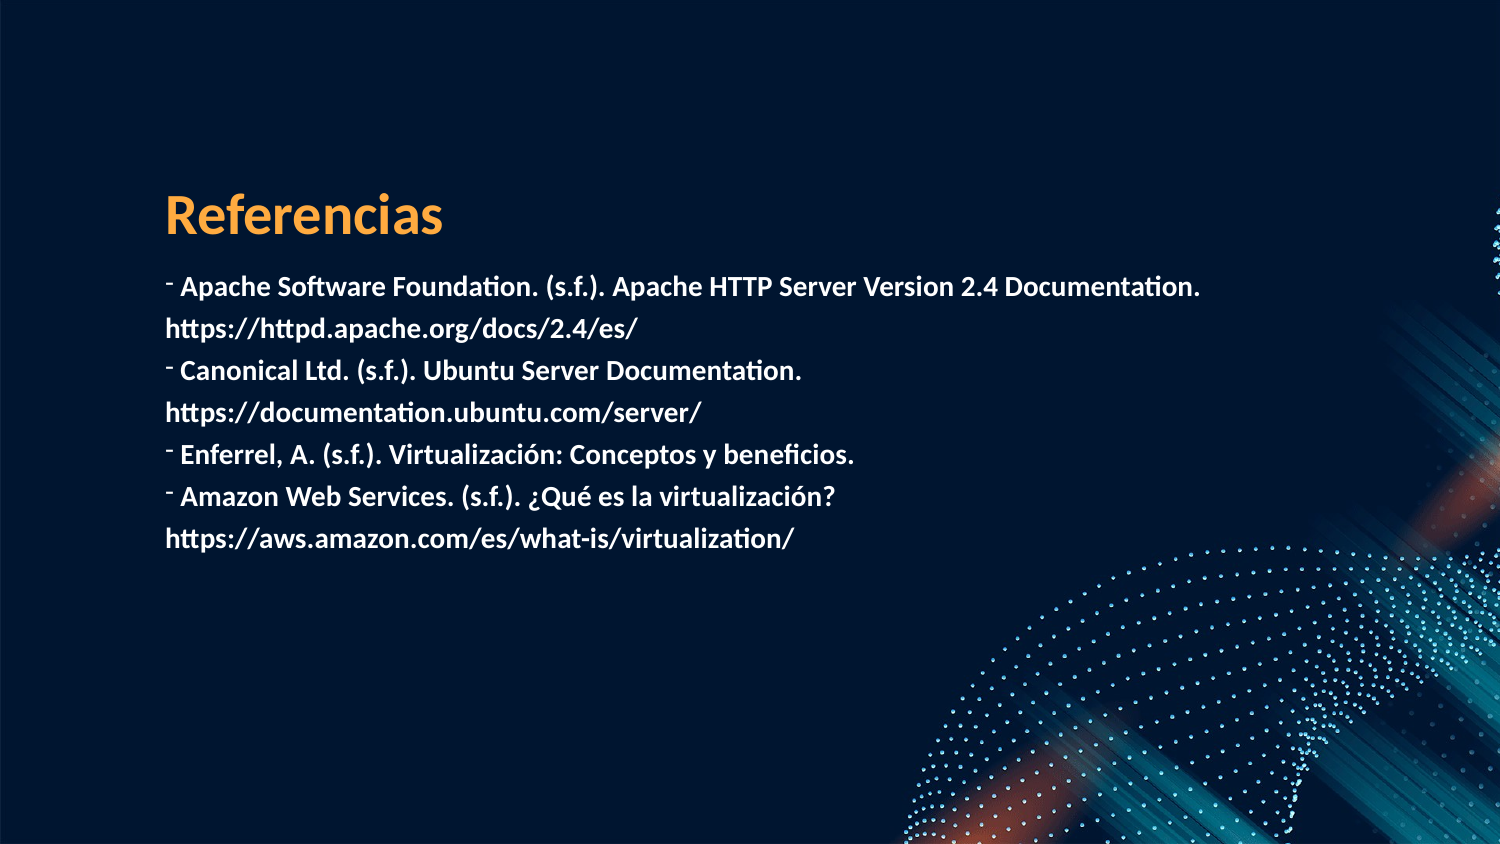

Referencias
 Apache Software Foundation. (s.f.). Apache HTTP Server Version 2.4 Documentation. https://httpd.apache.org/docs/2.4/es/
 Canonical Ltd. (s.f.). Ubuntu Server Documentation. https://documentation.ubuntu.com/server/
 Enferrel, A. (s.f.). Virtualización: Conceptos y beneficios.
 Amazon Web Services. (s.f.). ¿Qué es la virtualización? https://aws.amazon.com/es/what-is/virtualization/